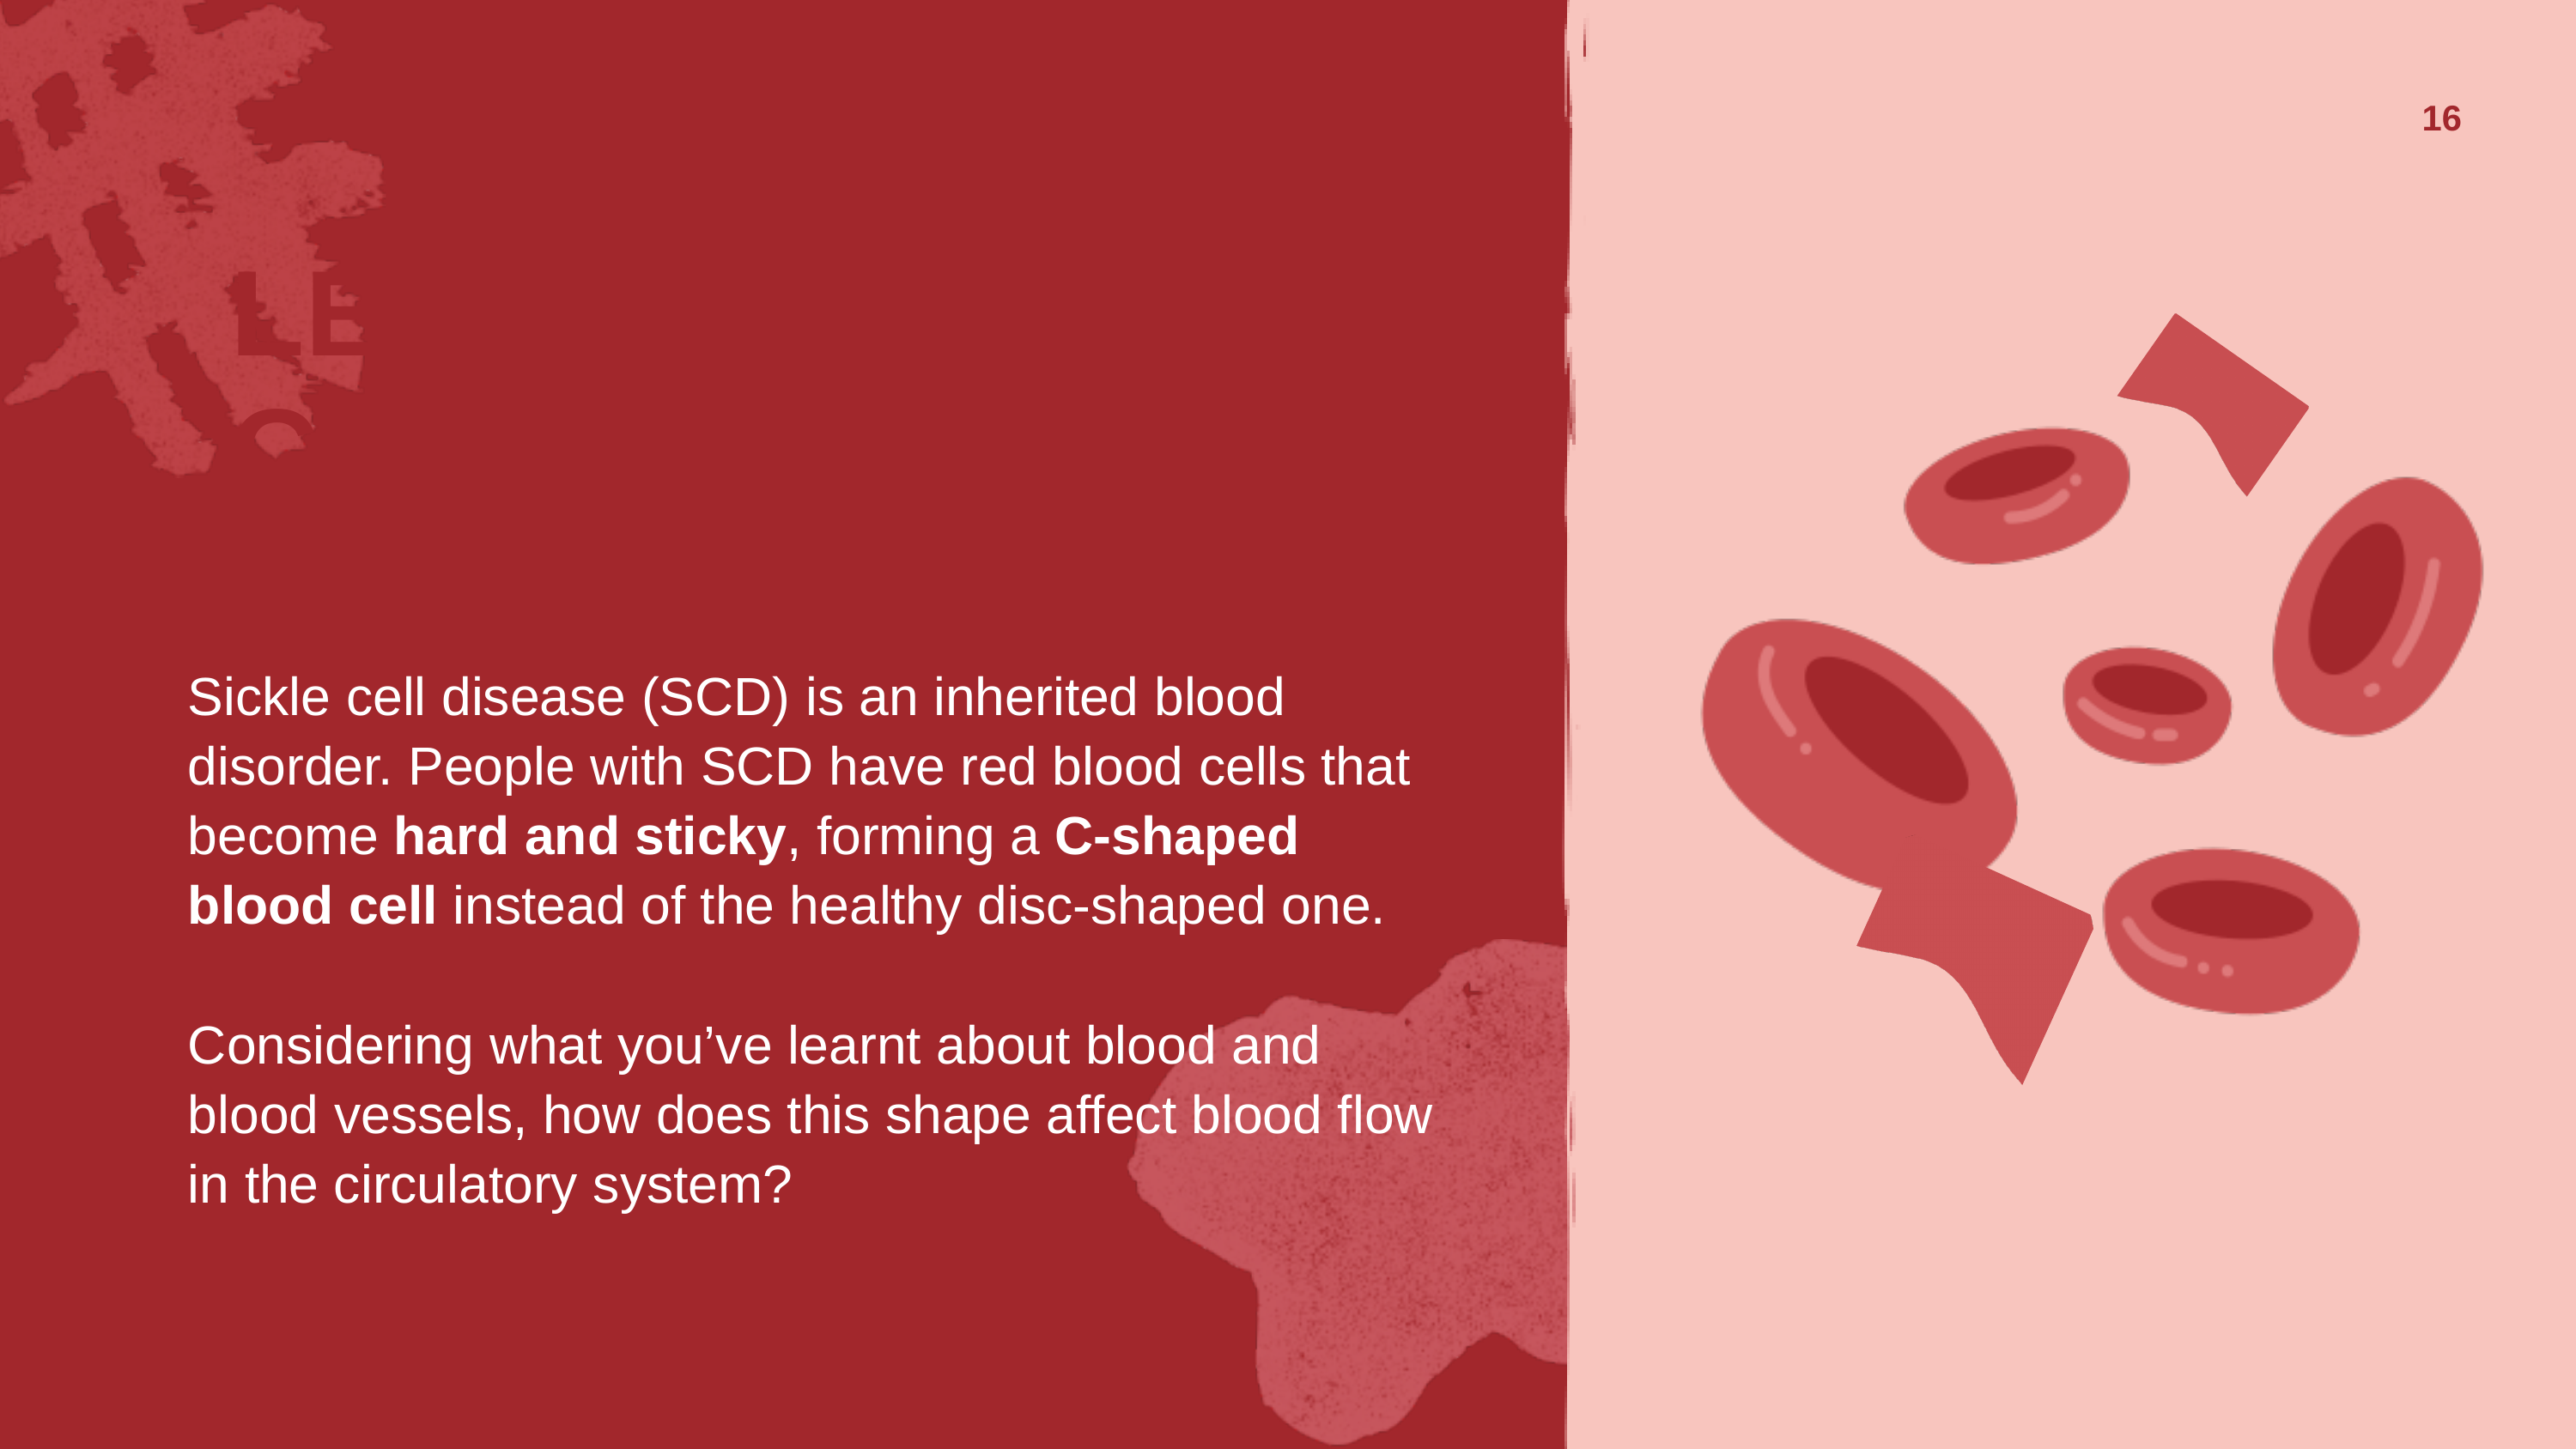

16

LESSON CHECK: SICKLE CELL DISEASE

Sickle cell disease (SCD) is an inherited blood disorder. People with SCD have red blood cells that become hard and sticky, forming a C-shaped blood cell instead of the healthy disc-shaped one.

Considering what you’ve learnt about blood and blood vessels, how does this shape affect blood flow in the circulatory system?